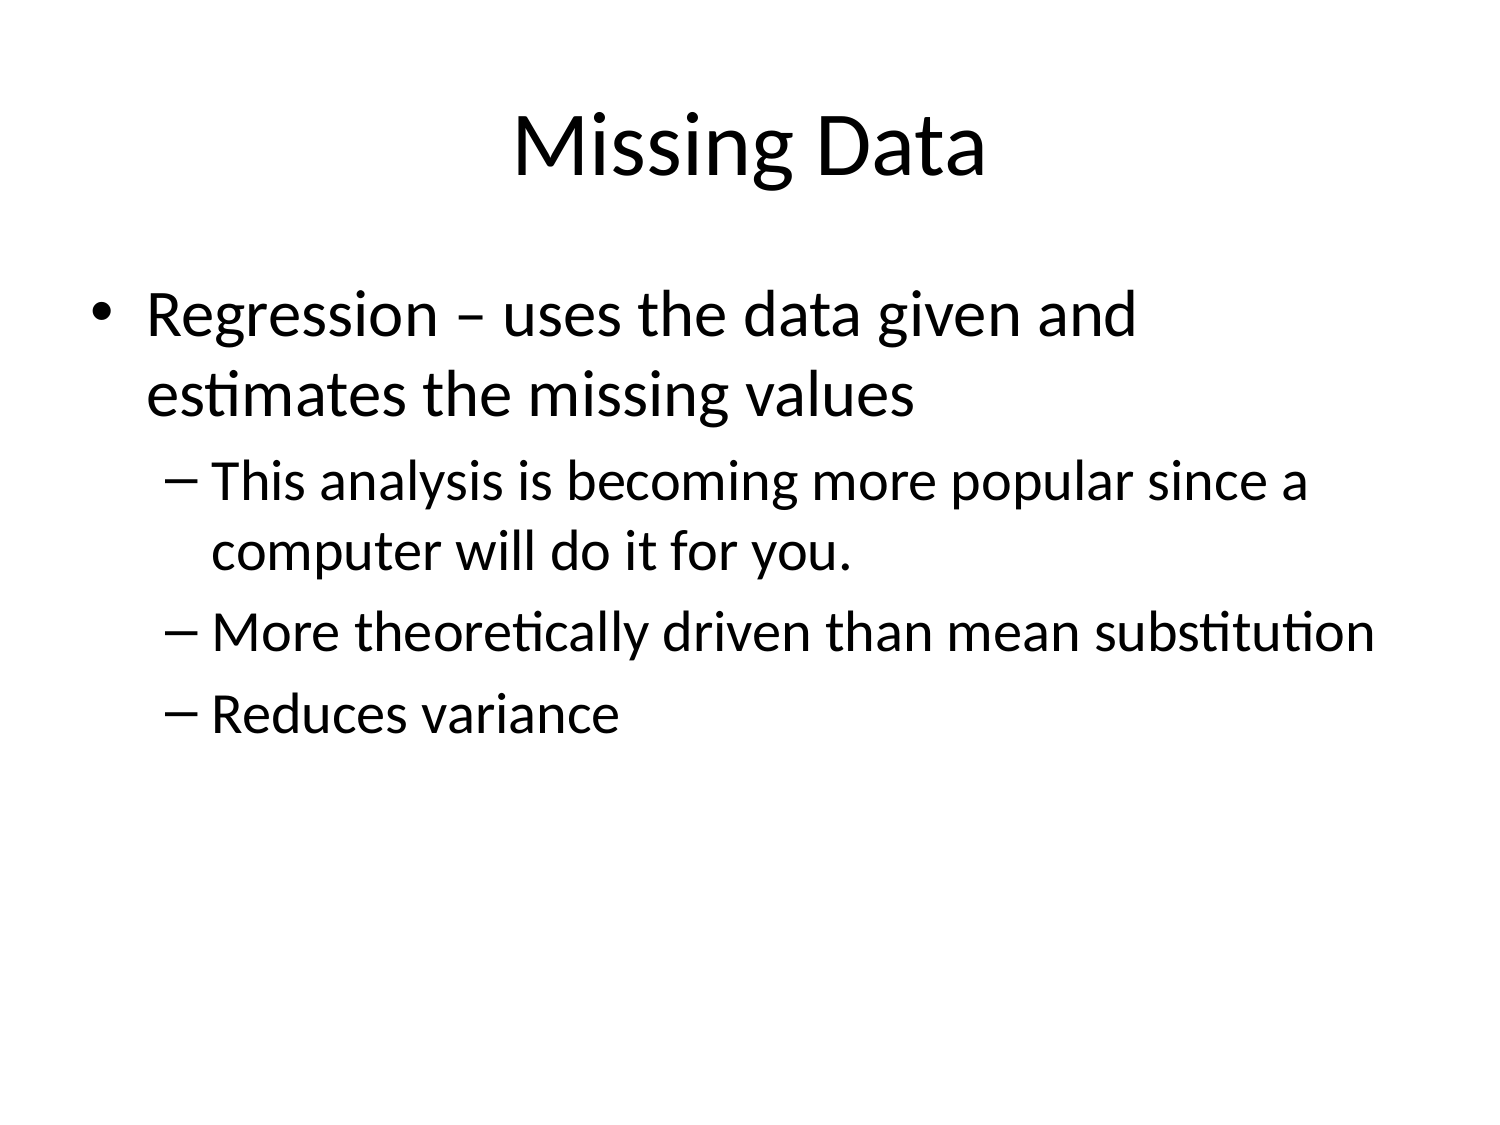

# Missing Data
Regression – uses the data given and estimates the missing values
This analysis is becoming more popular since a computer will do it for you.
More theoretically driven than mean substitution
Reduces variance